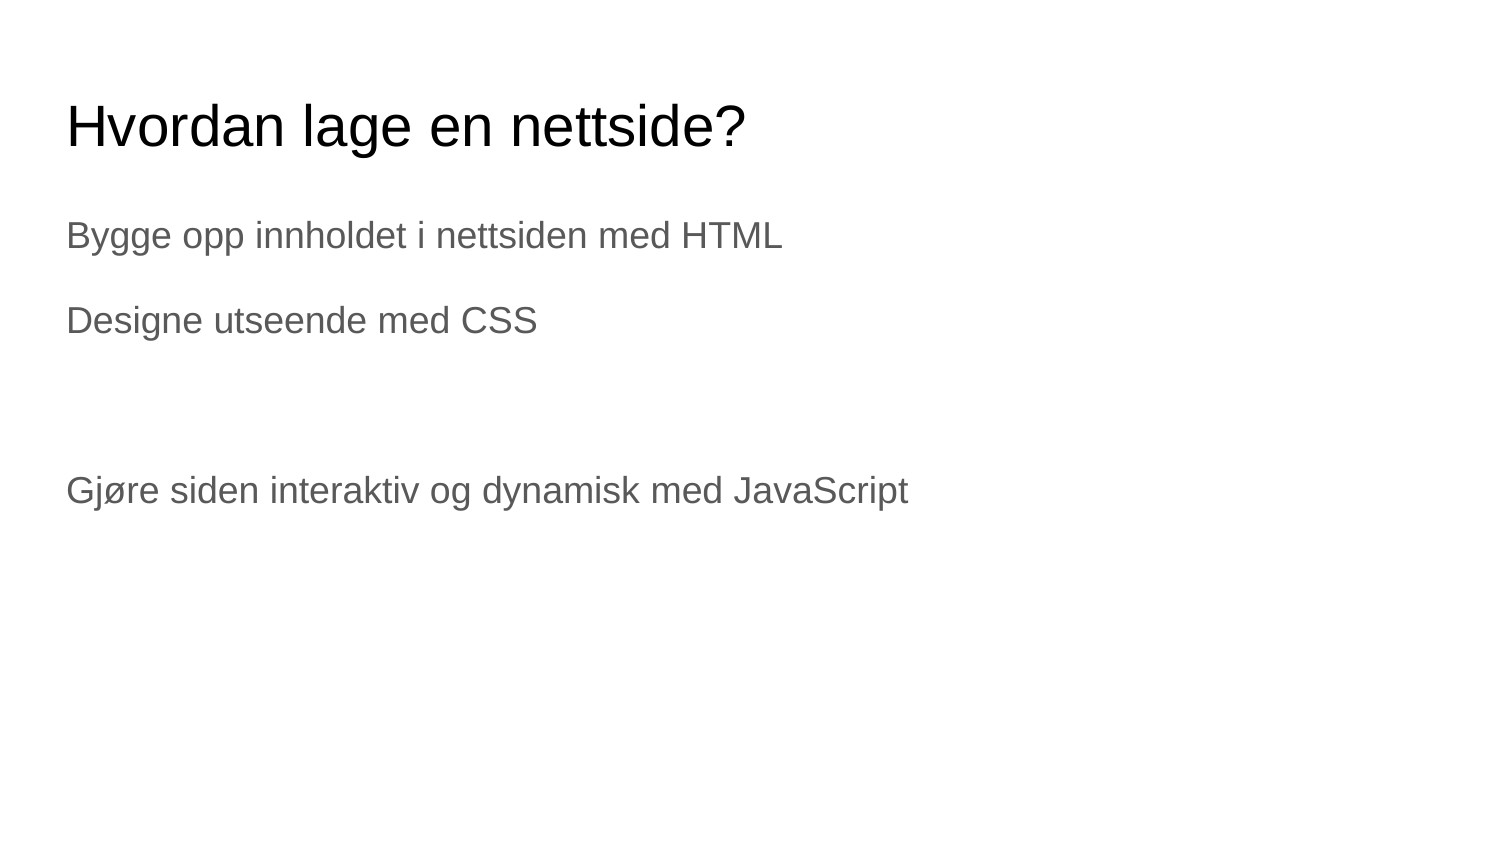

# Hvordan lage en nettside?
Bygge opp innholdet i nettsiden med HTML
Designe utseende med CSS

Gjøre siden interaktiv og dynamisk med JavaScript